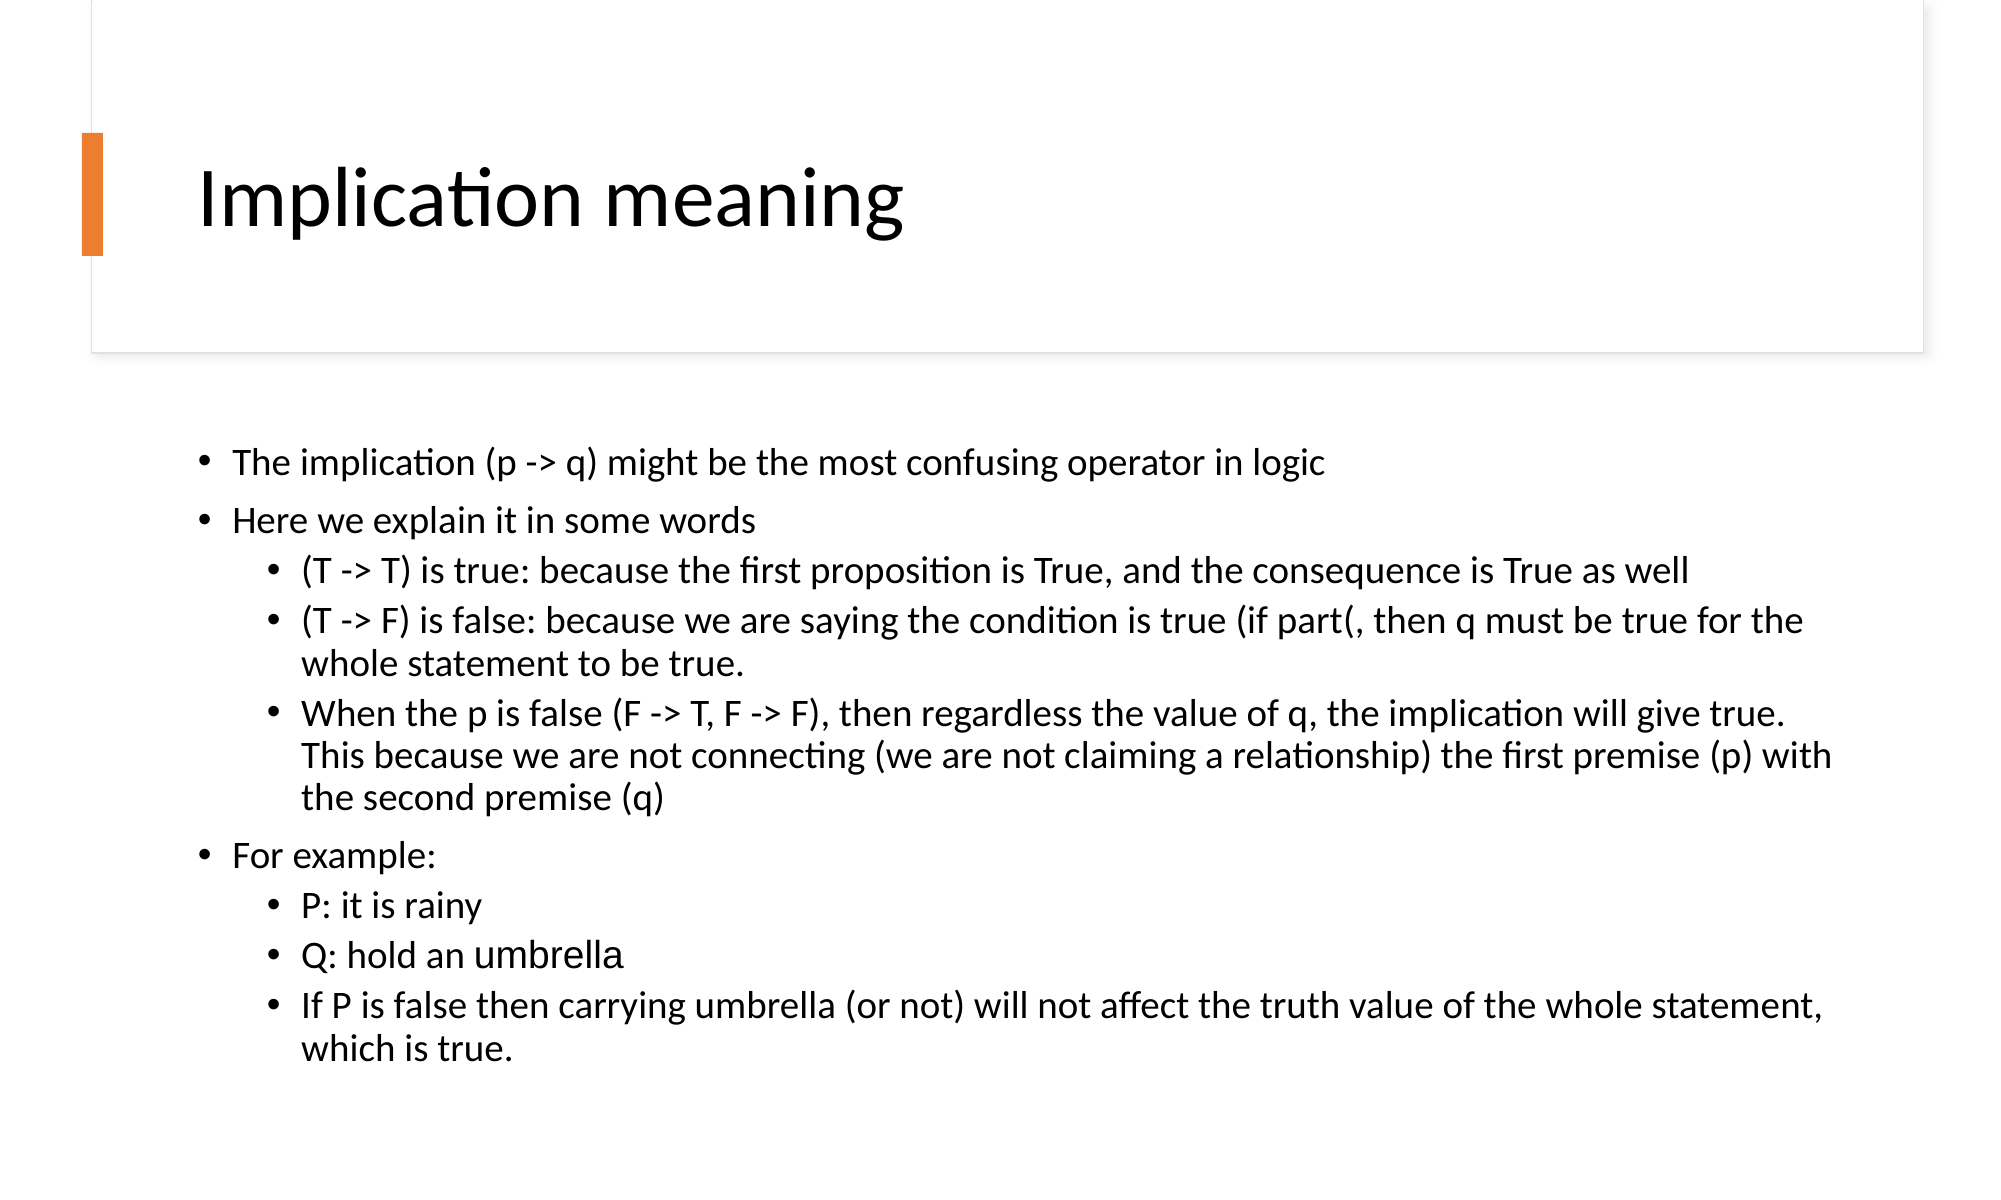

# Implication meaning

The implication (p -> q) might be the most confusing operator in logic
Here we explain it in some words
(T -> T) is true: because the first proposition is True, and the consequence is True as well
(T -> F) is false: because we are saying the condition is true (if part(, then q must be true for the whole statement to be true.
When the p is false (F -> T, F -> F), then regardless the value of q, the implication will give true. This because we are not connecting (we are not claiming a relationship) the first premise (p) with the second premise (q)
For example:
P: it is rainy
Q: hold an umbrella
If P is false then carrying umbrella (or not) will not affect the truth value of the whole statement, which is true.